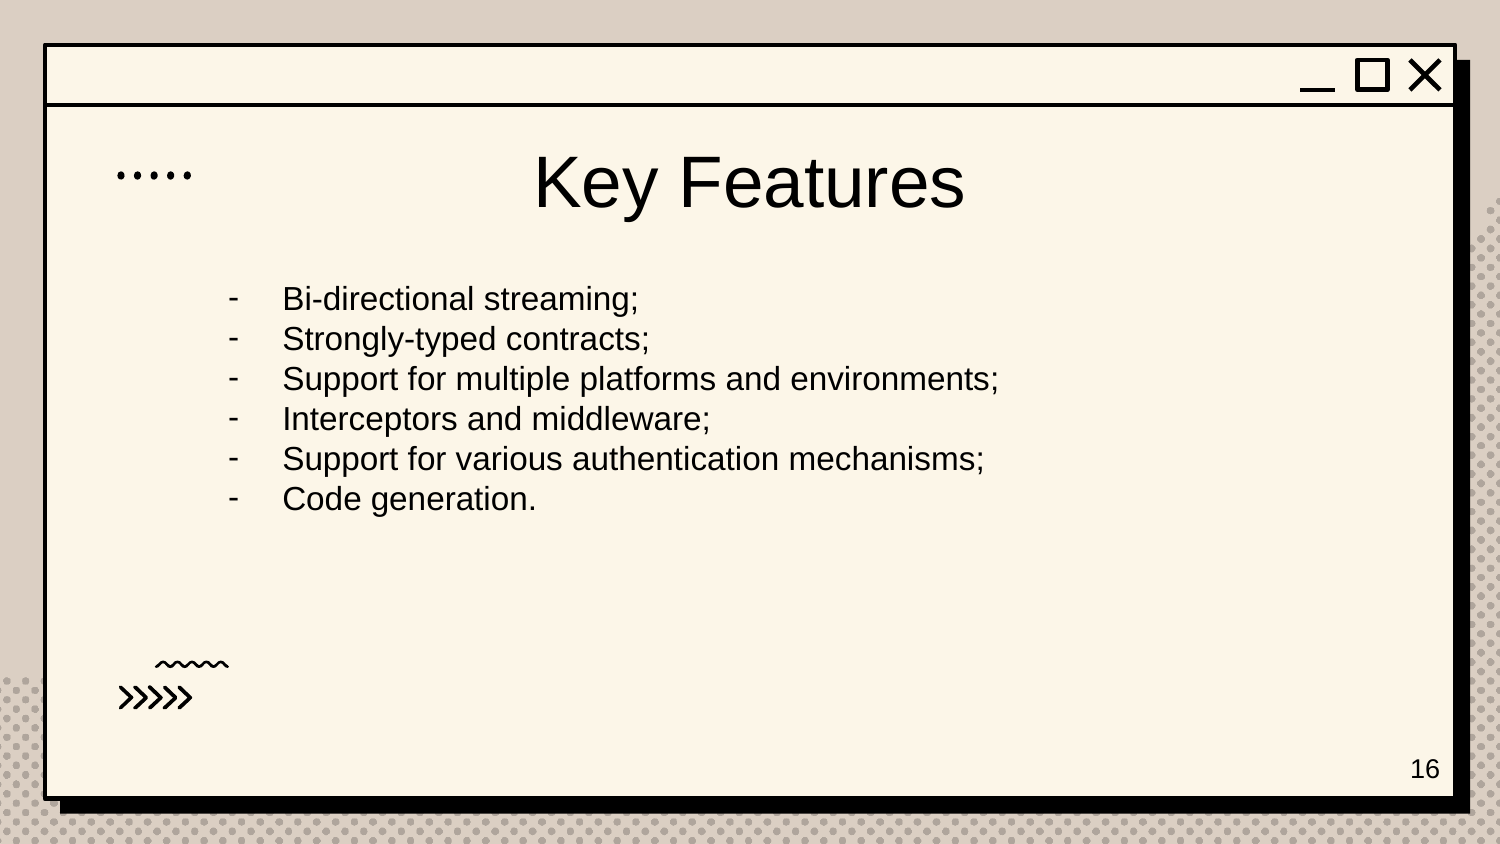

# Key Features

Bi-directional streaming;
Strongly-typed contracts;
Support for multiple platforms and environments;
Interceptors and middleware;
Support for various authentication mechanisms;
Code generation.

16